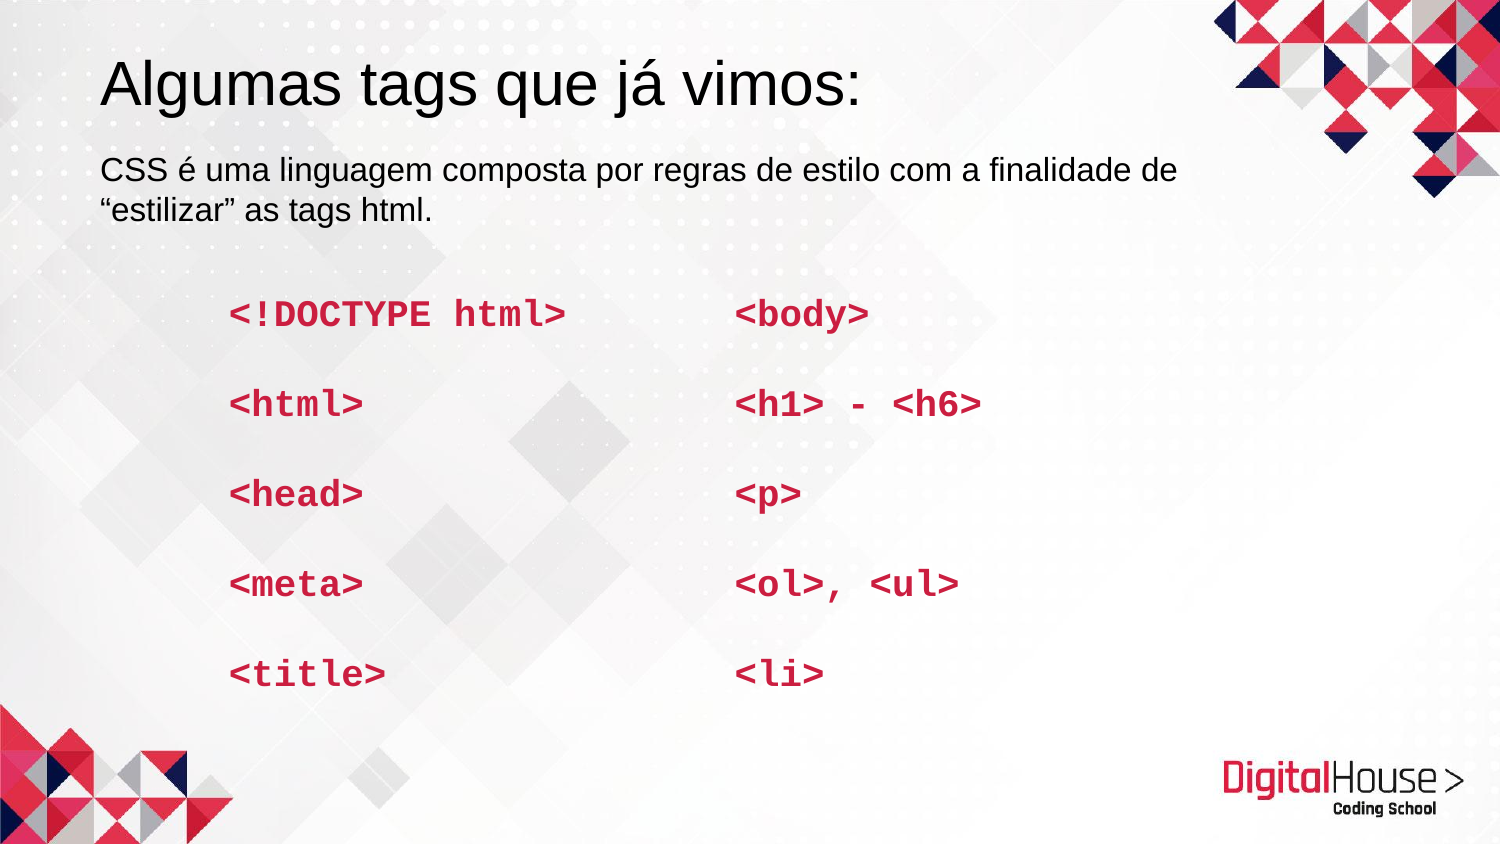

# Algumas tags que já vimos:
CSS é uma linguagem composta por regras de estilo com a finalidade de “estilizar” as tags html.

<!DOCTYPE html>

<html>

<head>

<meta>

<title>

<body>

<h1> - <h6>

<p>

<ol>, <ul>

<li>